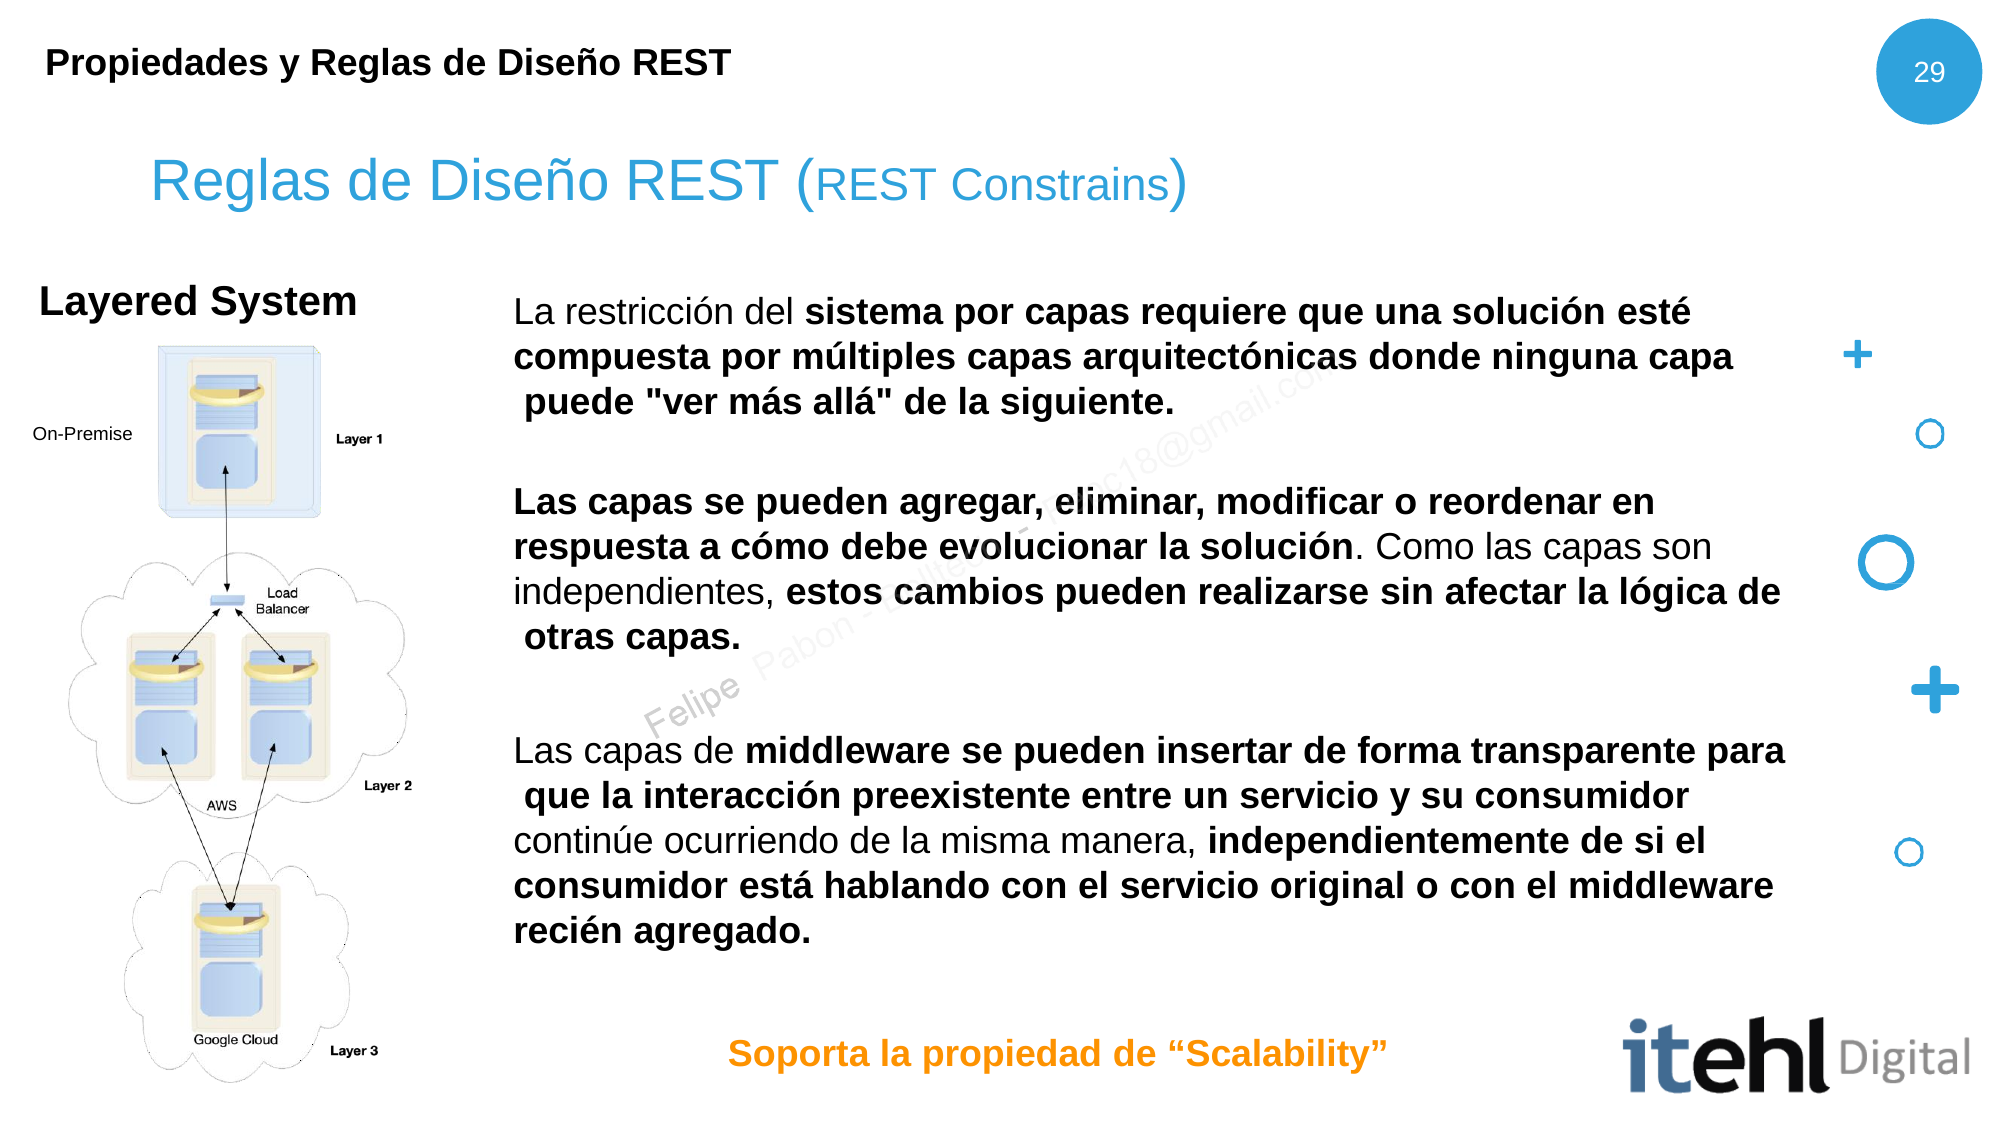

Propiedades y Reglas de Diseño REST
29
# Reglas de Diseño REST (REST Constrains)
Layered System
La restricción del sistema por capas requiere que una solución esté  compuesta por múltiples capas arquitectónicas donde ninguna capa  puede "ver más allá" de la siguiente.

On-Premise
Las capas se pueden agregar, eliminar, modificar o reordenar en  respuesta a cómo debe evolucionar la solución. Como las capas son  independientes, estos cambios pueden realizarse sin afectar la lógica de  otras capas.

Las capas de middleware se pueden insertar de forma transparente para  que la interacción preexistente entre un servicio y su consumidor  continúe ocurriendo de la misma manera, independientemente de si el  consumidor está hablando con el servicio original o con el middleware  recién agregado.

Soporta la propiedad de “Scalability”